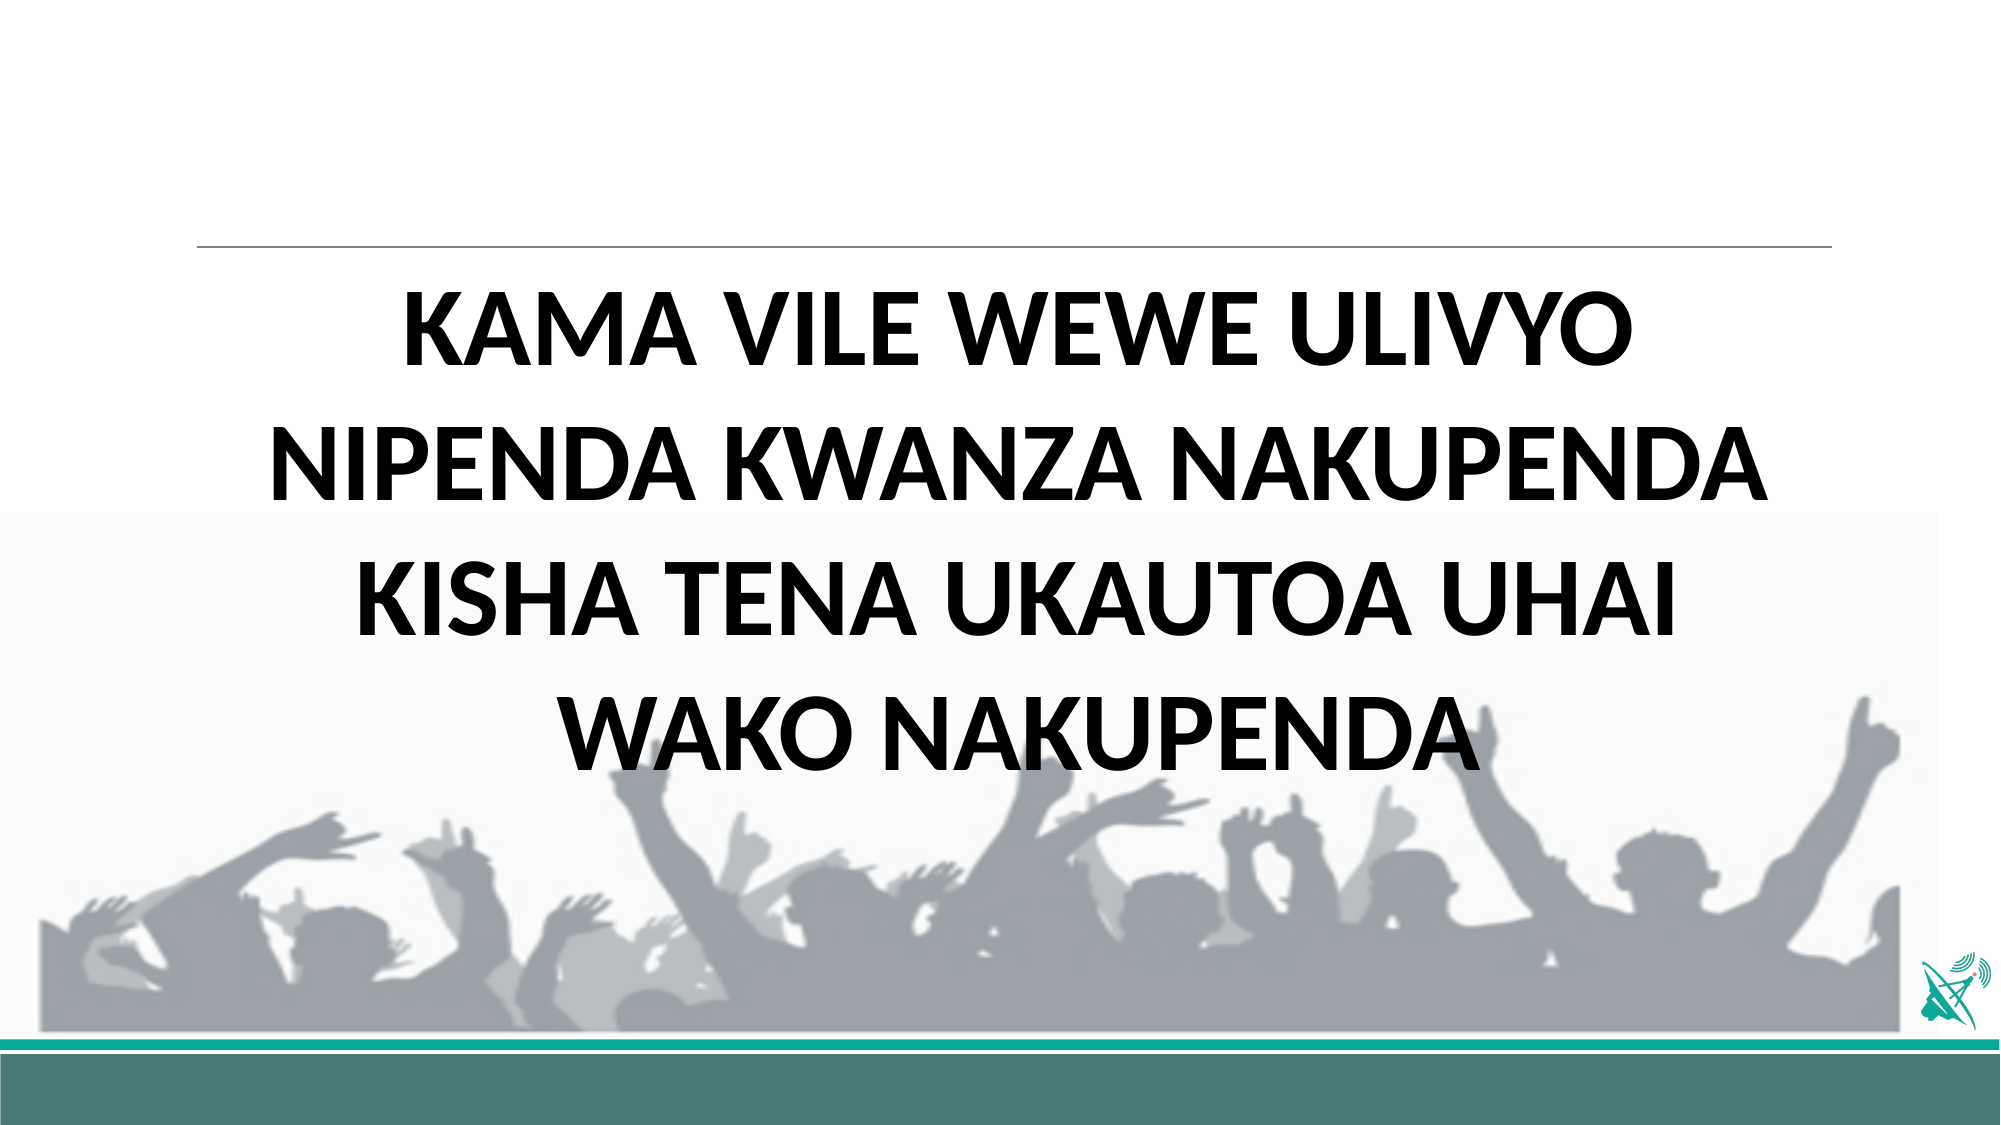

KAMA VILE WEWE ULIVYO NIPENDA KWANZA NAKUPENDA
KISHA TENA UKAUTOA UHAI WAKO NAKUPENDA